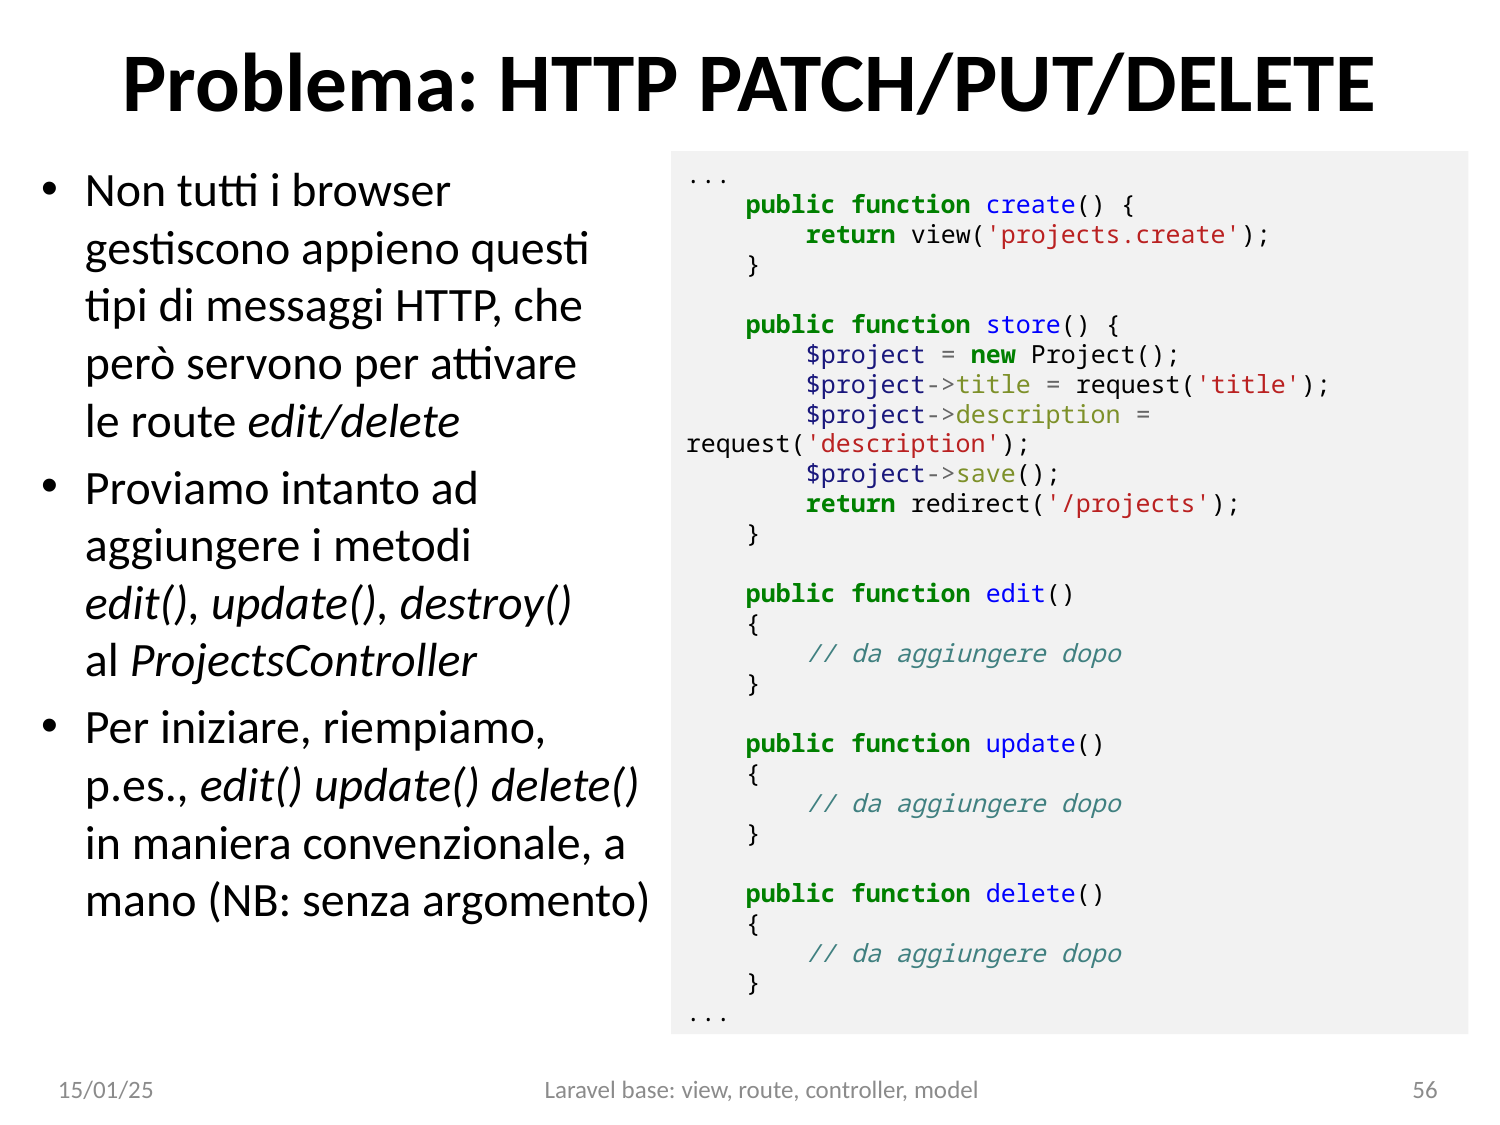

# Problema: HTTP PATCH/PUT/DELETE
Non tutti i browser
gestiscono appieno questi
tipi di messaggi HTTP, che
però servono per attivare
le route edit/delete
Proviamo intanto ad
aggiungere i metodi
edit(), update(), destroy()
al ProjectsController
Per iniziare, riempiamo,
p.es., edit() update() delete()
in maniera convenzionale, a
mano (NB: senza argomento)
...
    public function create() {
        return view('projects.create');
    }

    public function store() {
        $project = new Project();
        $project->title = request('title');
        $project->description = request('description');
        $project->save();
        return redirect('/projects');
    }
    public function edit()
    {
        // da aggiungere dopo
    }

    public function update()
    {
        // da aggiungere dopo
    }

    public function delete()
    {
        // da aggiungere dopo
    }
...
15/01/25
Laravel base: view, route, controller, model
56